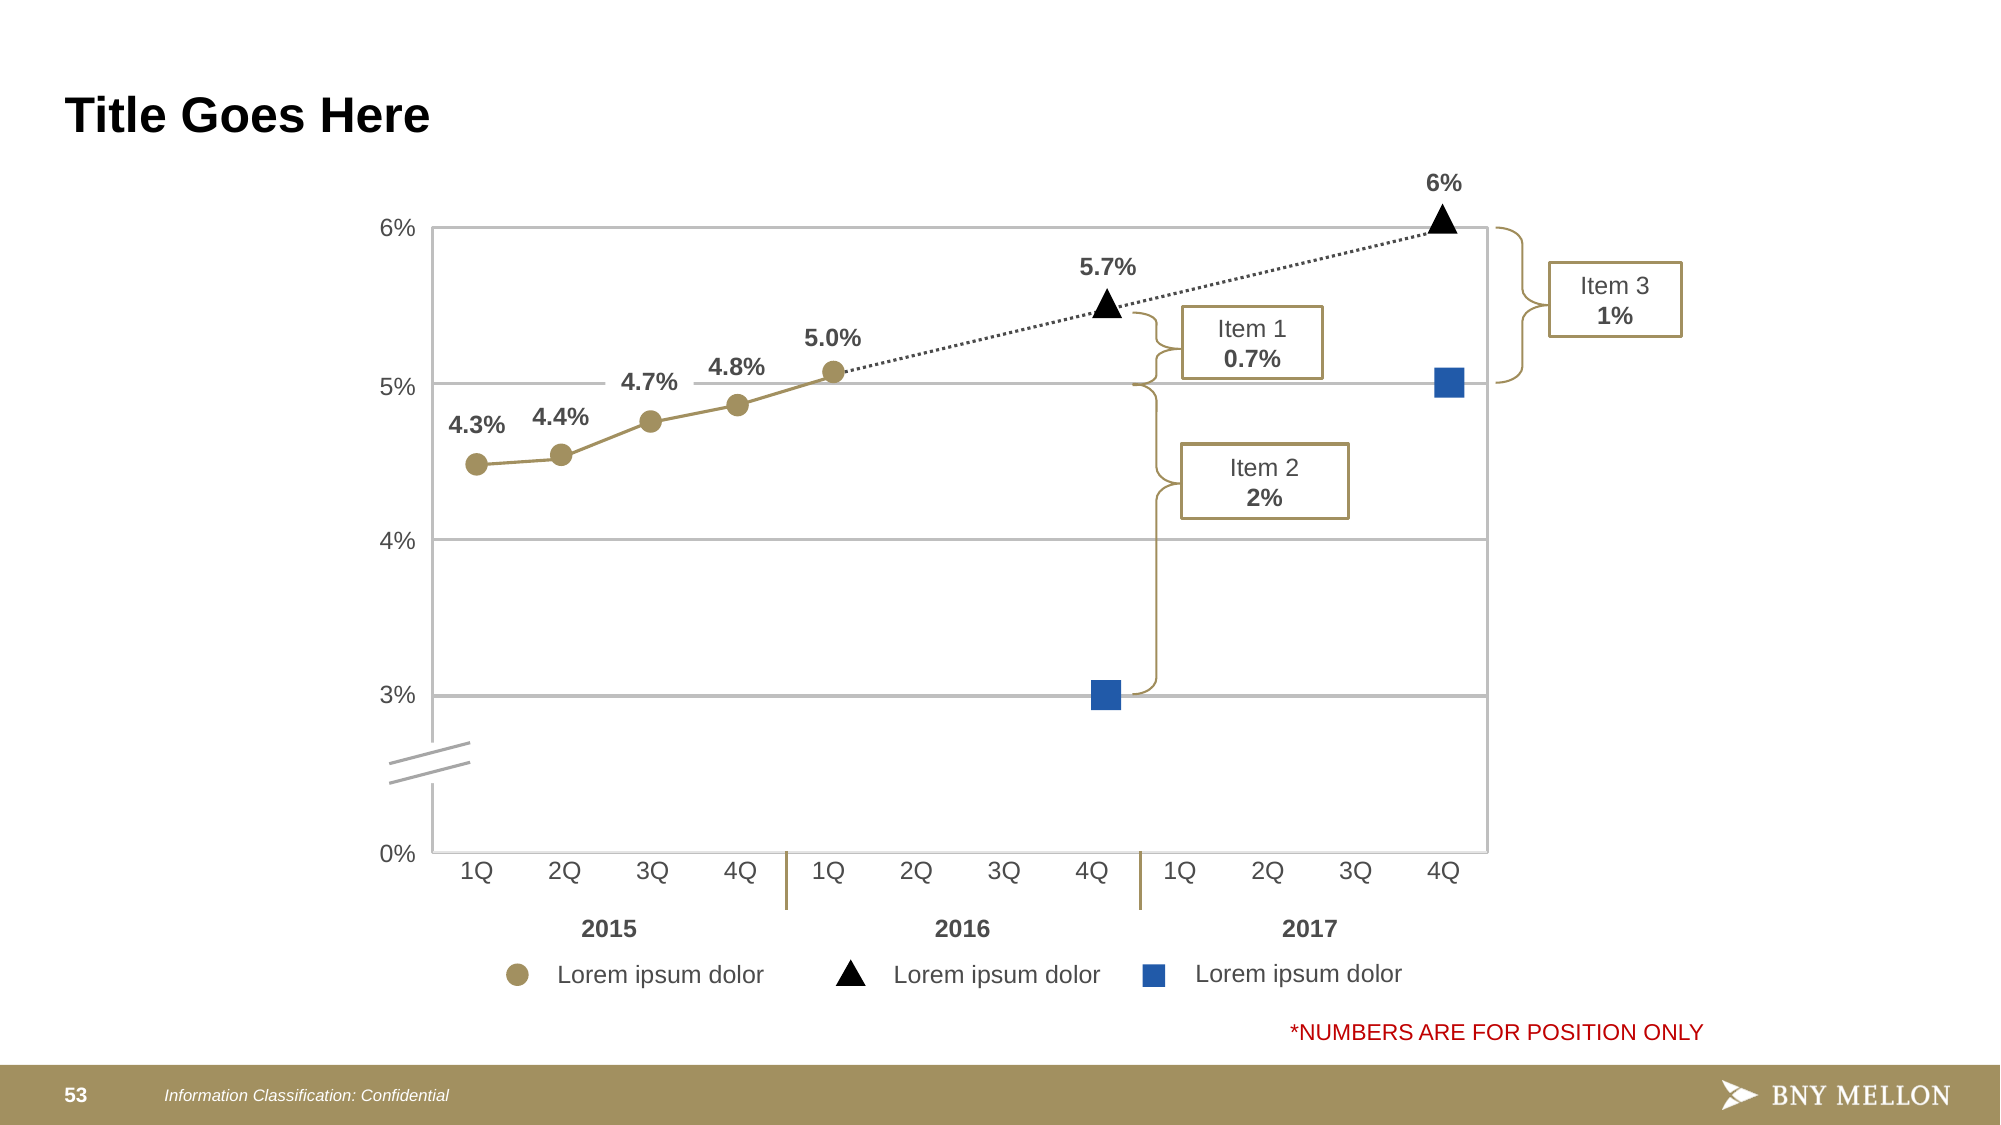

# Title Goes Here
6%

### Chart

| Category | Column1 |
|---|---|
| 1Q | 0.045 |
| 2Q | 0.0456 |
| 3Q | 0.048 |
| 4Q | 0.049 |
| 1Q | 0.051 |
| 2Q | None |
| 3Q | None |
| 4Q | 0.055 |
| 1Q | None |
| 2Q | None |
| 3Q | None |
| 4Q | 0.06 |
6%

5.7%
Item 3
1%

Item 1
0.7%

5.0%
4.8%
4.7%

5%

4.4%

4.3%

Item 2
2%

4%
3%

0%
2015
2016
2017
Lorem ipsum dolor
Lorem ipsum dolor
Lorem ipsum dolor

*NUMBERS ARE FOR POSITION ONLY